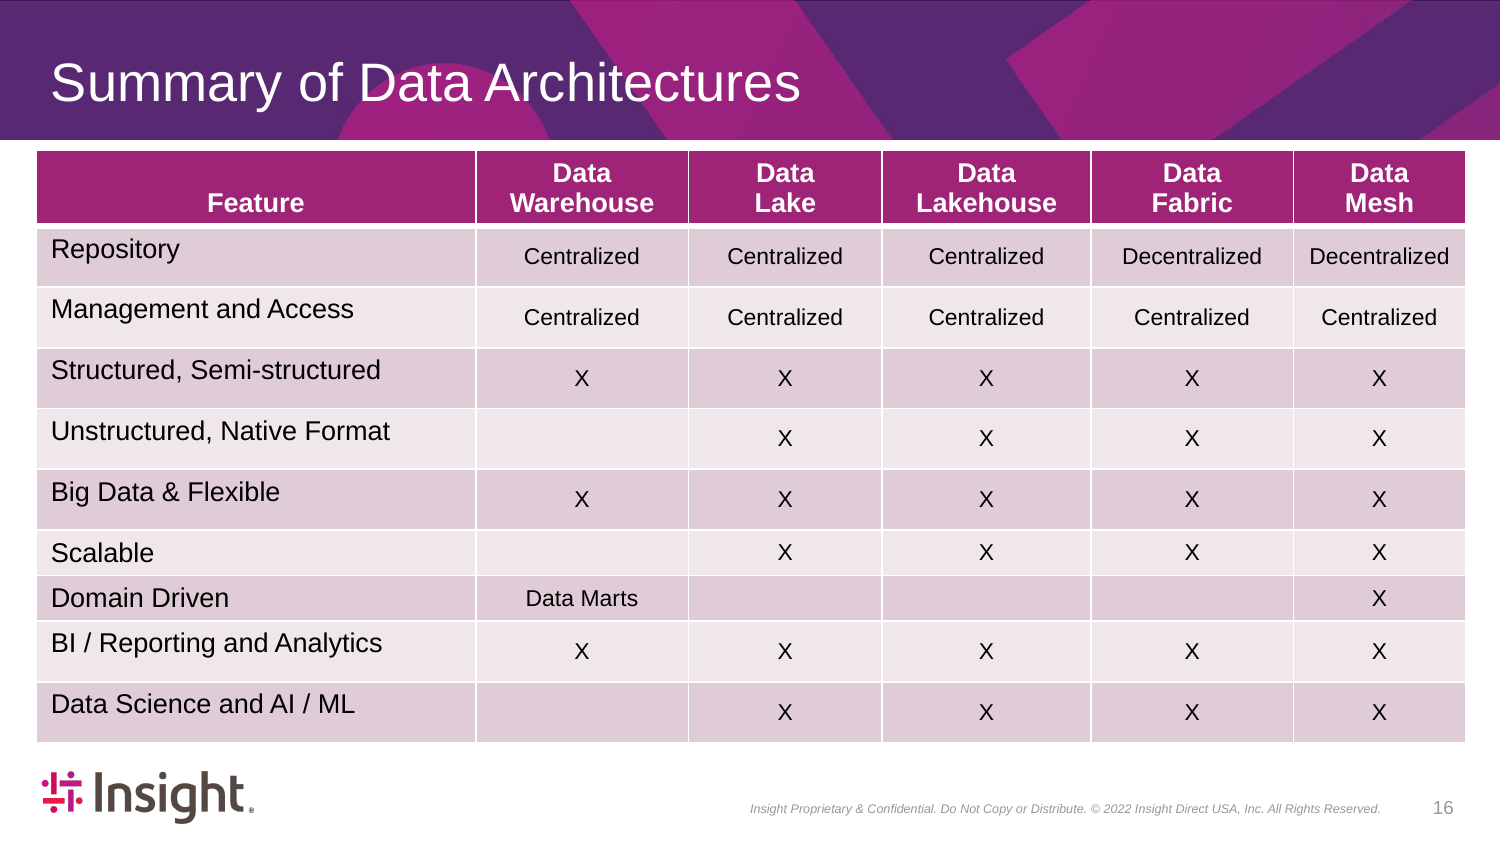

# Summary of Data Architectures
| Feature | Data Warehouse | Data Lake | Data Lakehouse | Data Fabric | Data Mesh |
| --- | --- | --- | --- | --- | --- |
| Repository | Centralized | Centralized | Centralized | Decentralized | Decentralized |
| Management and Access | Centralized | Centralized | Centralized | Centralized | Centralized |
| Structured, Semi-structured | X | X | X | X | X |
| Unstructured, Native Format |  | X | X | X | X |
| Big Data & Flexible | X | X | X | X | X |
| Scalable |  | X | X | X | X |
| Domain Driven | Data Marts |  |  |  | X |
| BI / Reporting and Analytics | X | X | X | X | X |
| Data Science and AI / ML |  | X | X | X | X |